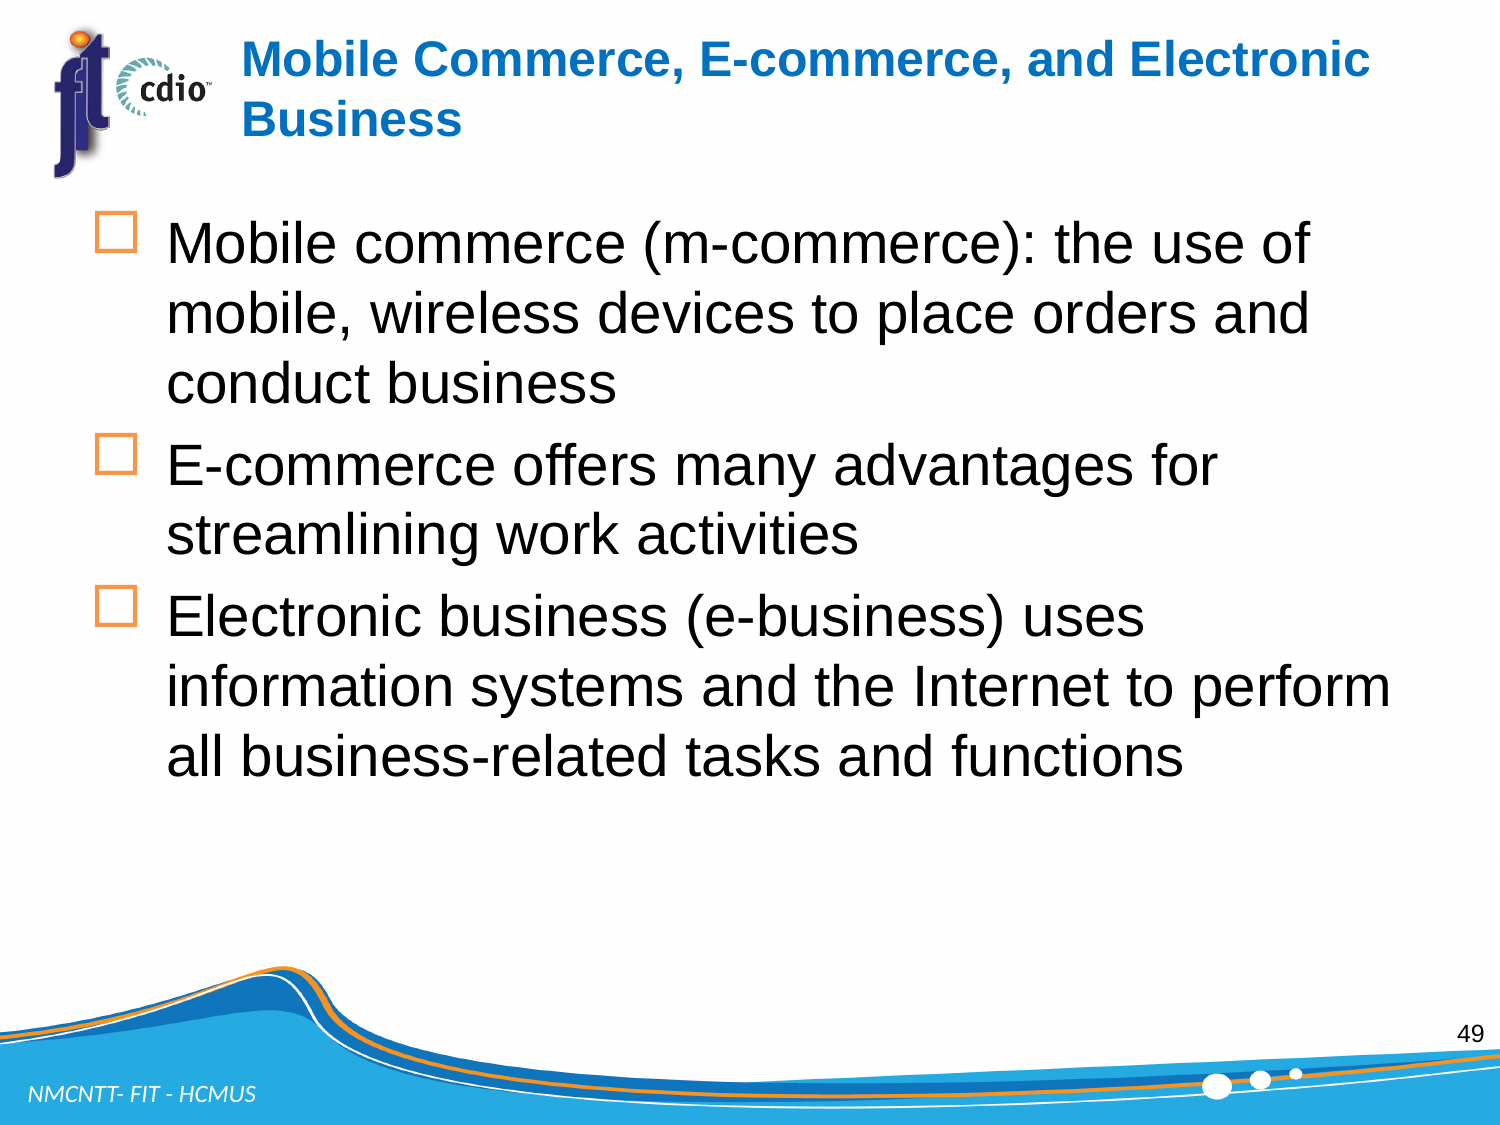

# Mobile Commerce, E-commerce, and Electronic Business
Mobile commerce (m-commerce): the use of mobile, wireless devices to place orders and conduct business
E-commerce offers many advantages for streamlining work activities
Electronic business (e-business) uses information systems and the Internet to perform all business-related tasks and functions
49
NMCNTT- FIT - HCMUS